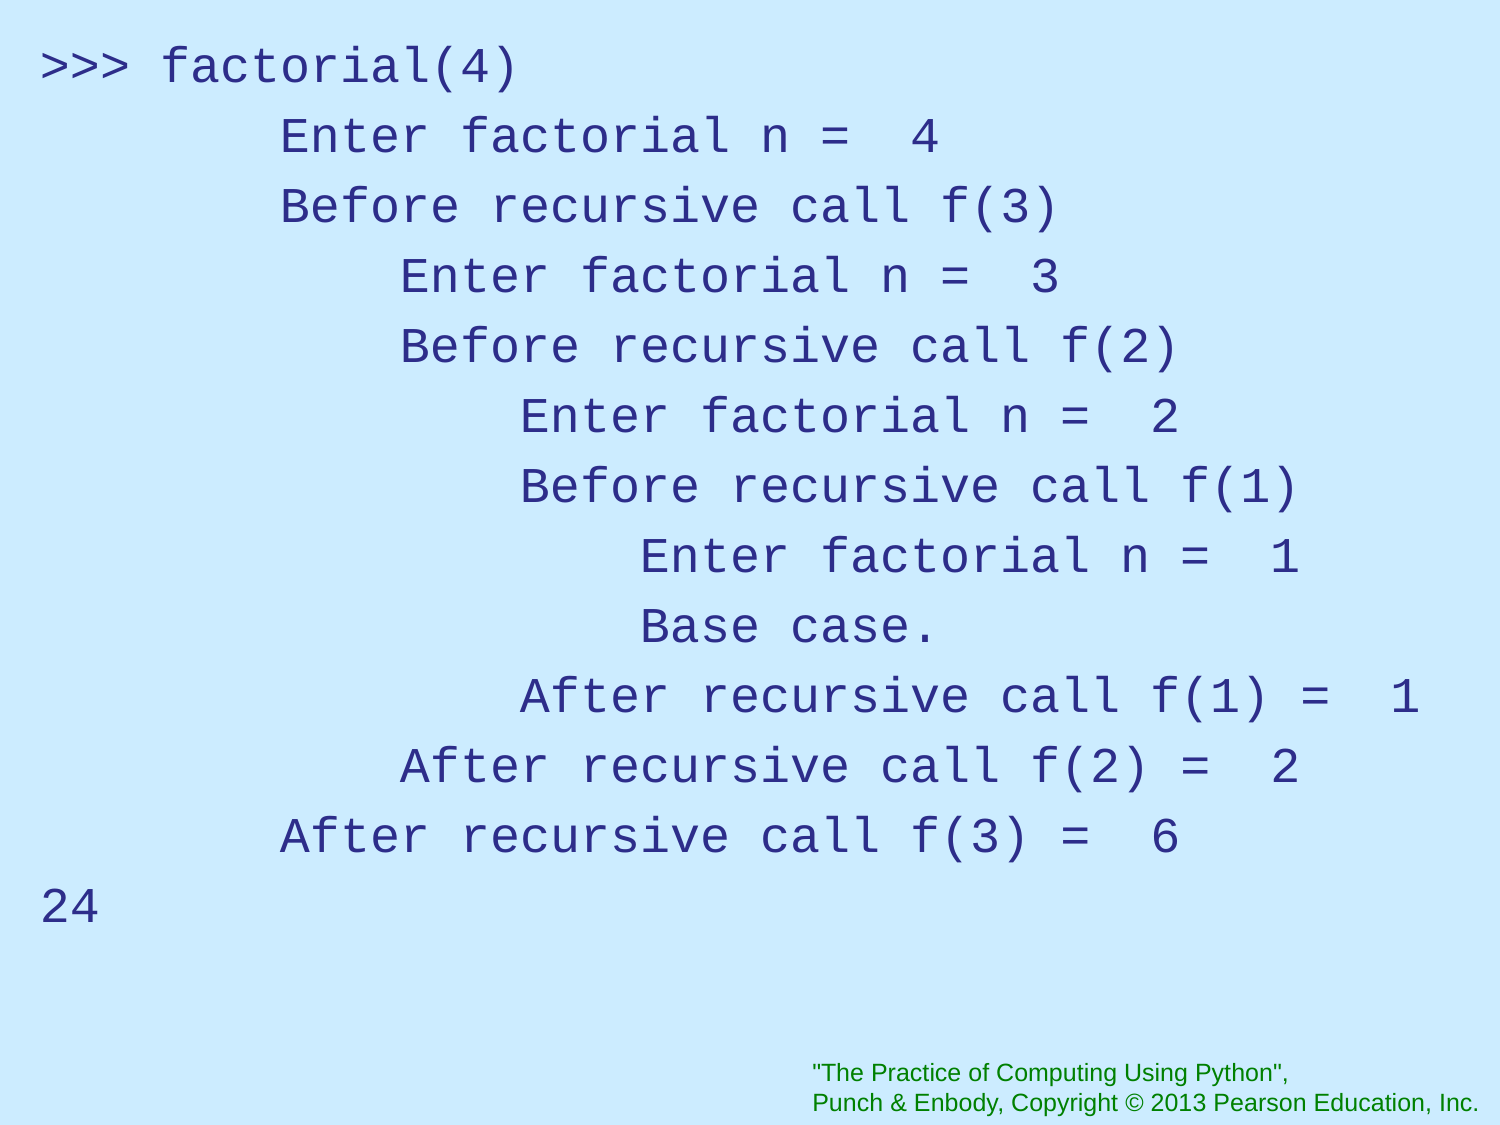

>>> factorial(4)
        Enter factorial n =  4
        Before recursive call f(3)
            Enter factorial n =  3
            Before recursive call f(2)
                Enter factorial n =  2
                Before recursive call f(1)
                    Enter factorial n =  1
                    Base case.
                After recursive call f(1) =  1
            After recursive call f(2) =  2
        After recursive call f(3) =  6
24